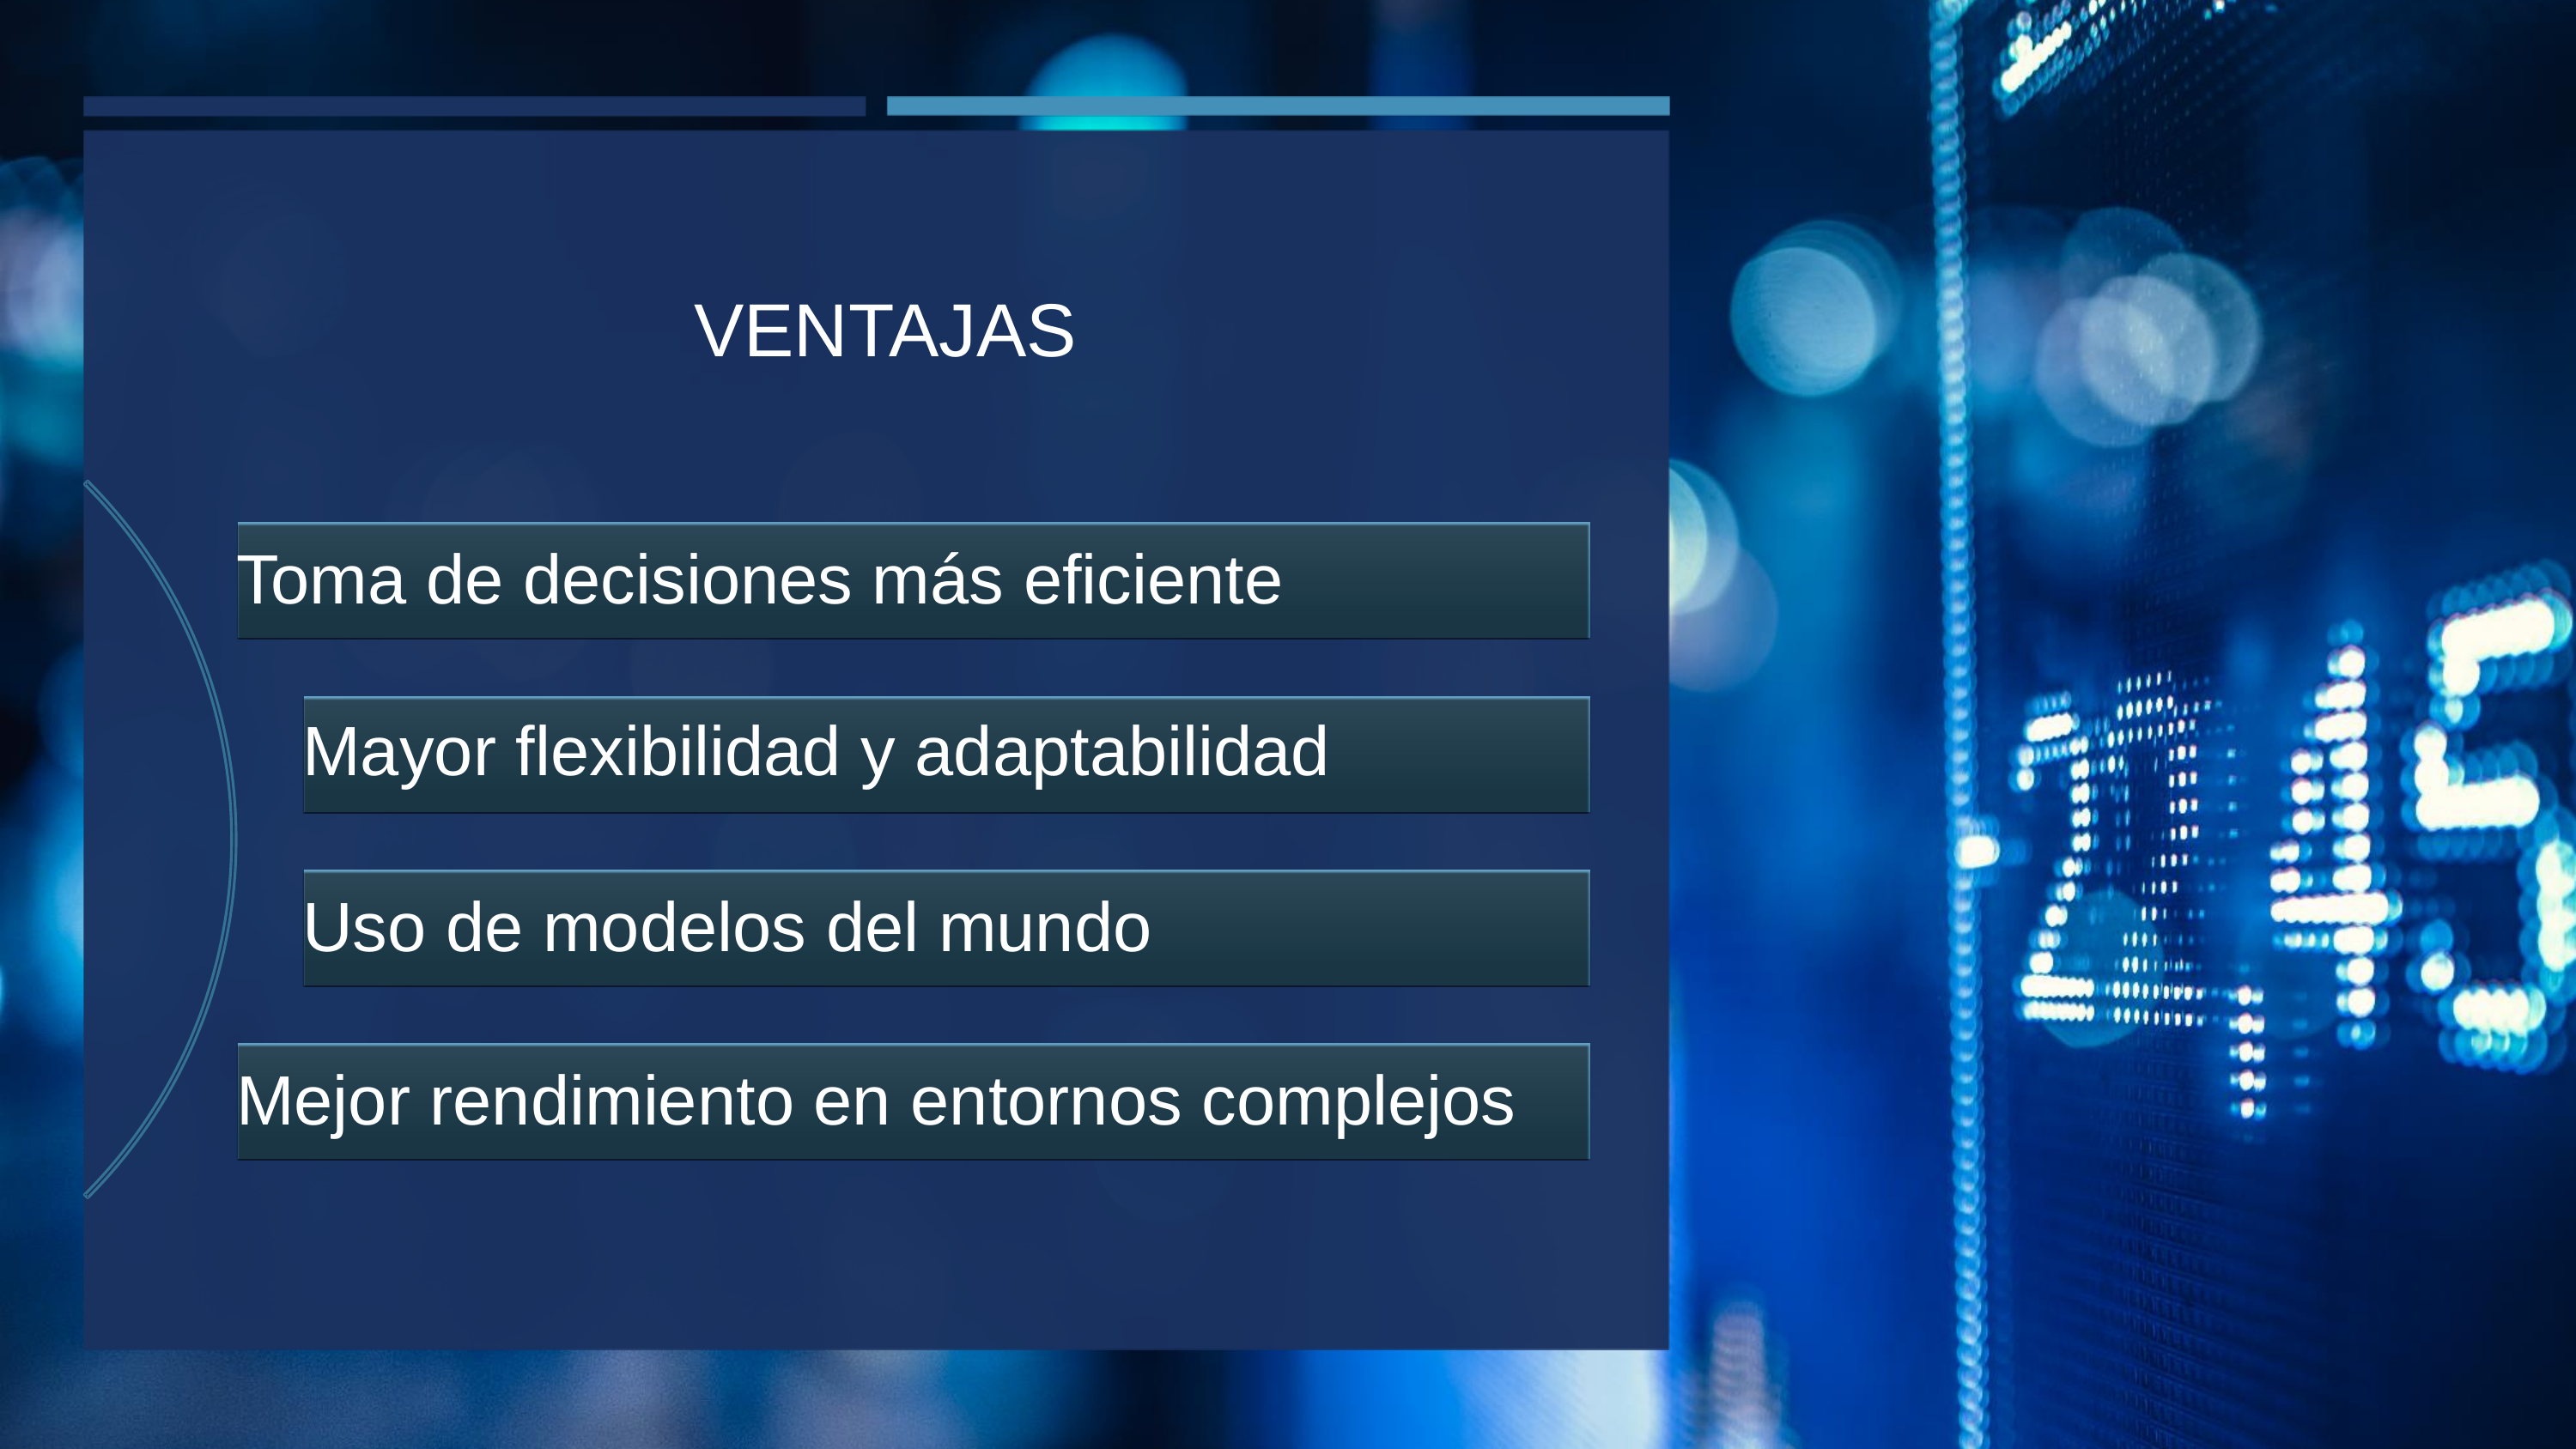

VENTAJAS

Toma de decisiones más eficiente

Mayor flexibilidad y adaptabilidad

Uso de modelos del mundo

Mejor rendimiento en entornos complejos